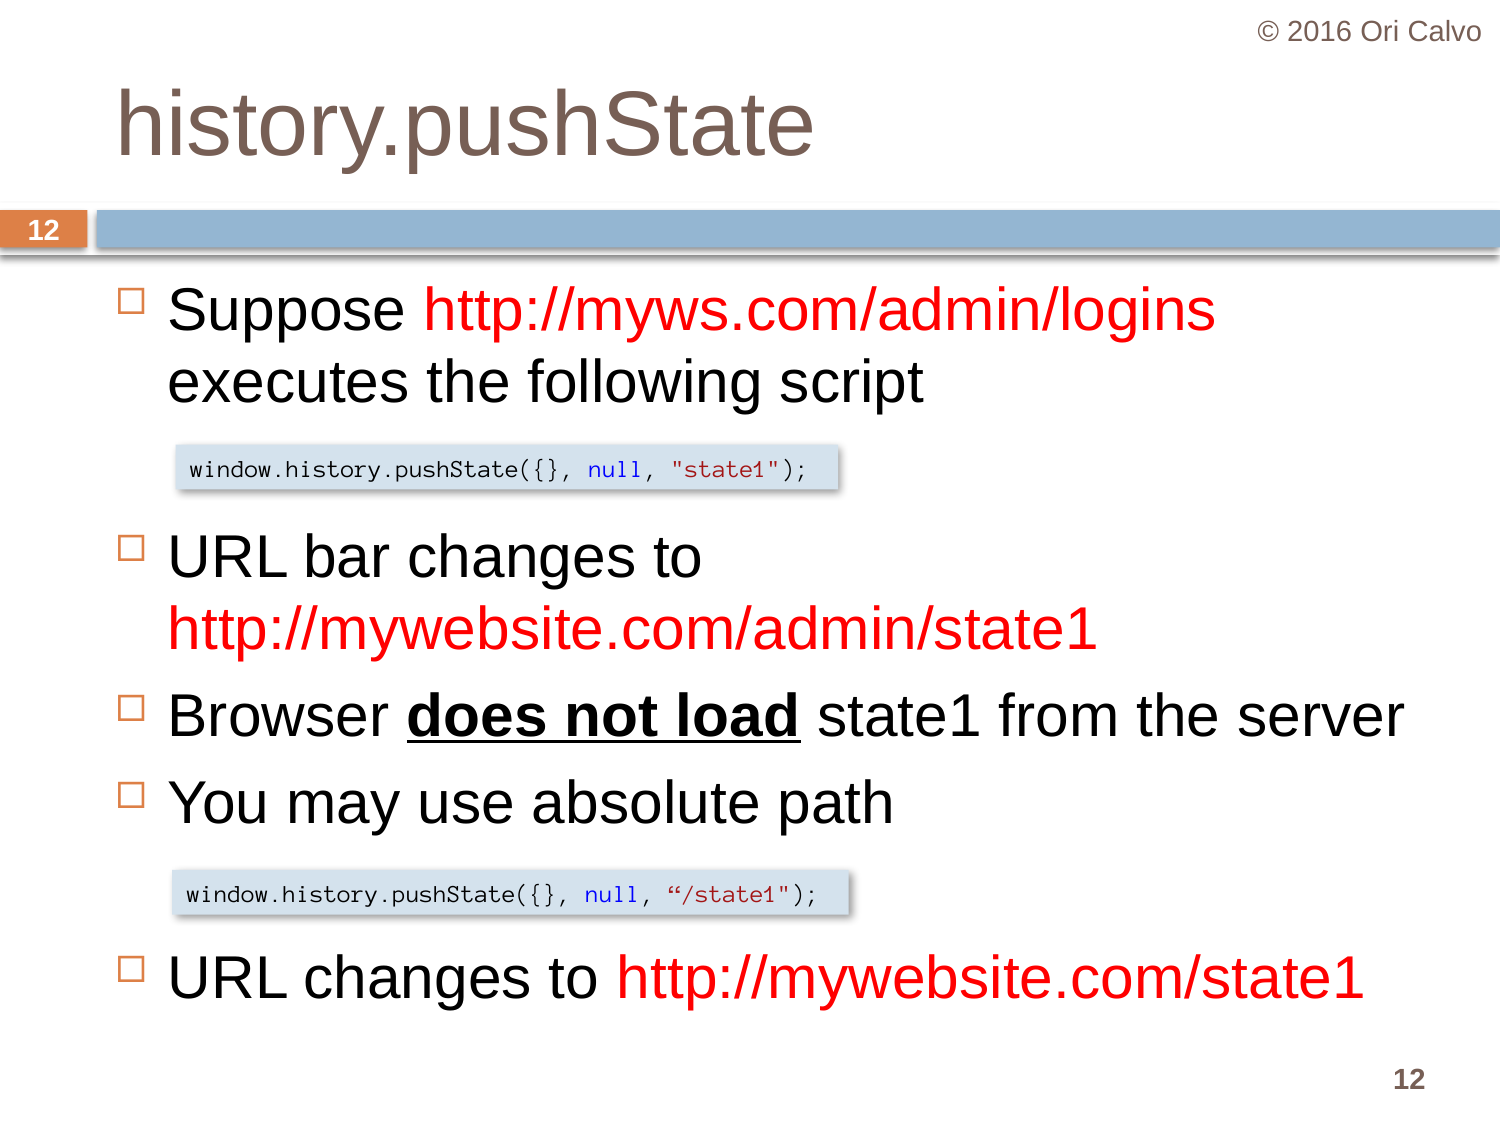

© 2016 Ori Calvo
# history.pushState
12
Suppose http://myws.com/admin/logins executes the following script

URL bar changes to http://mywebsite.com/admin/state1
Browser does not load state1 from the server
You may use absolute path

URL changes to http://mywebsite.com/state1
window.history.pushState({}, null, "state1");
window.history.pushState({}, null, “/state1");